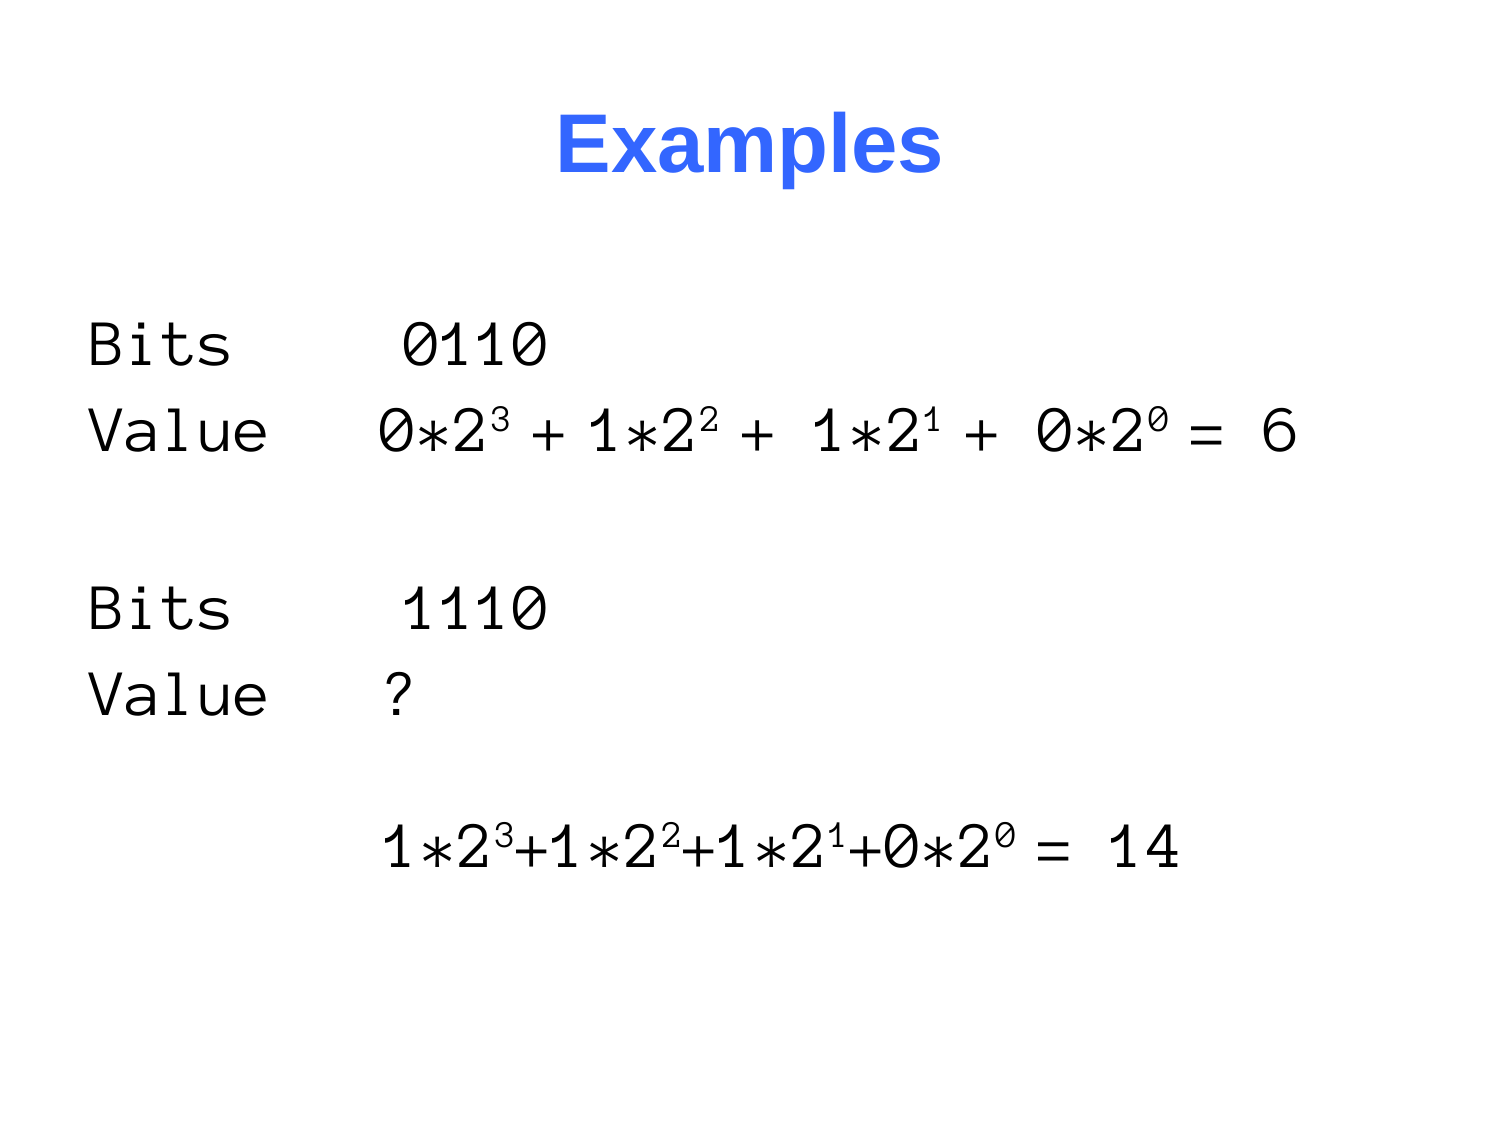

# Examples
Bits	   0110
Value   0*23 + 1*22 + 1*21 + 0*20 = 6

Bits	   1110
Value   ?
1*23+1*22+1*21+0*20 = 14